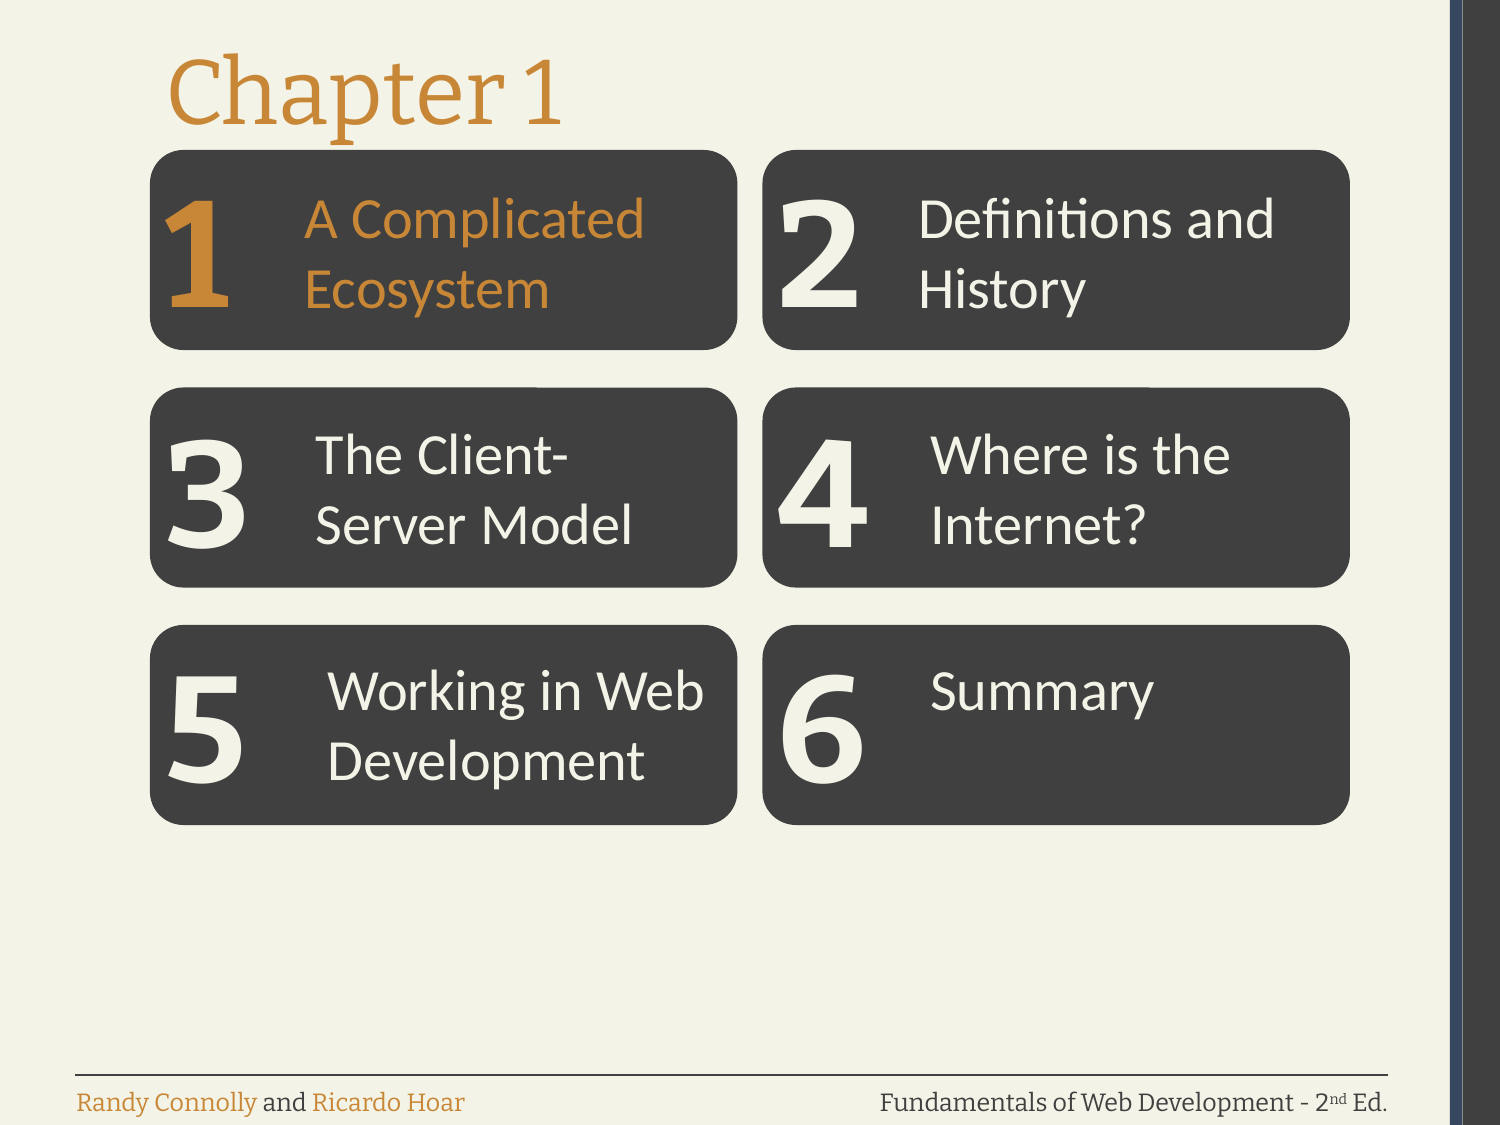

# Chapter 1

1

2
A Complicated Ecosystem
Definitions and History

3
4
The Client-Server Model
Where is the Internet?

5

6
Working in Web Development
Summary